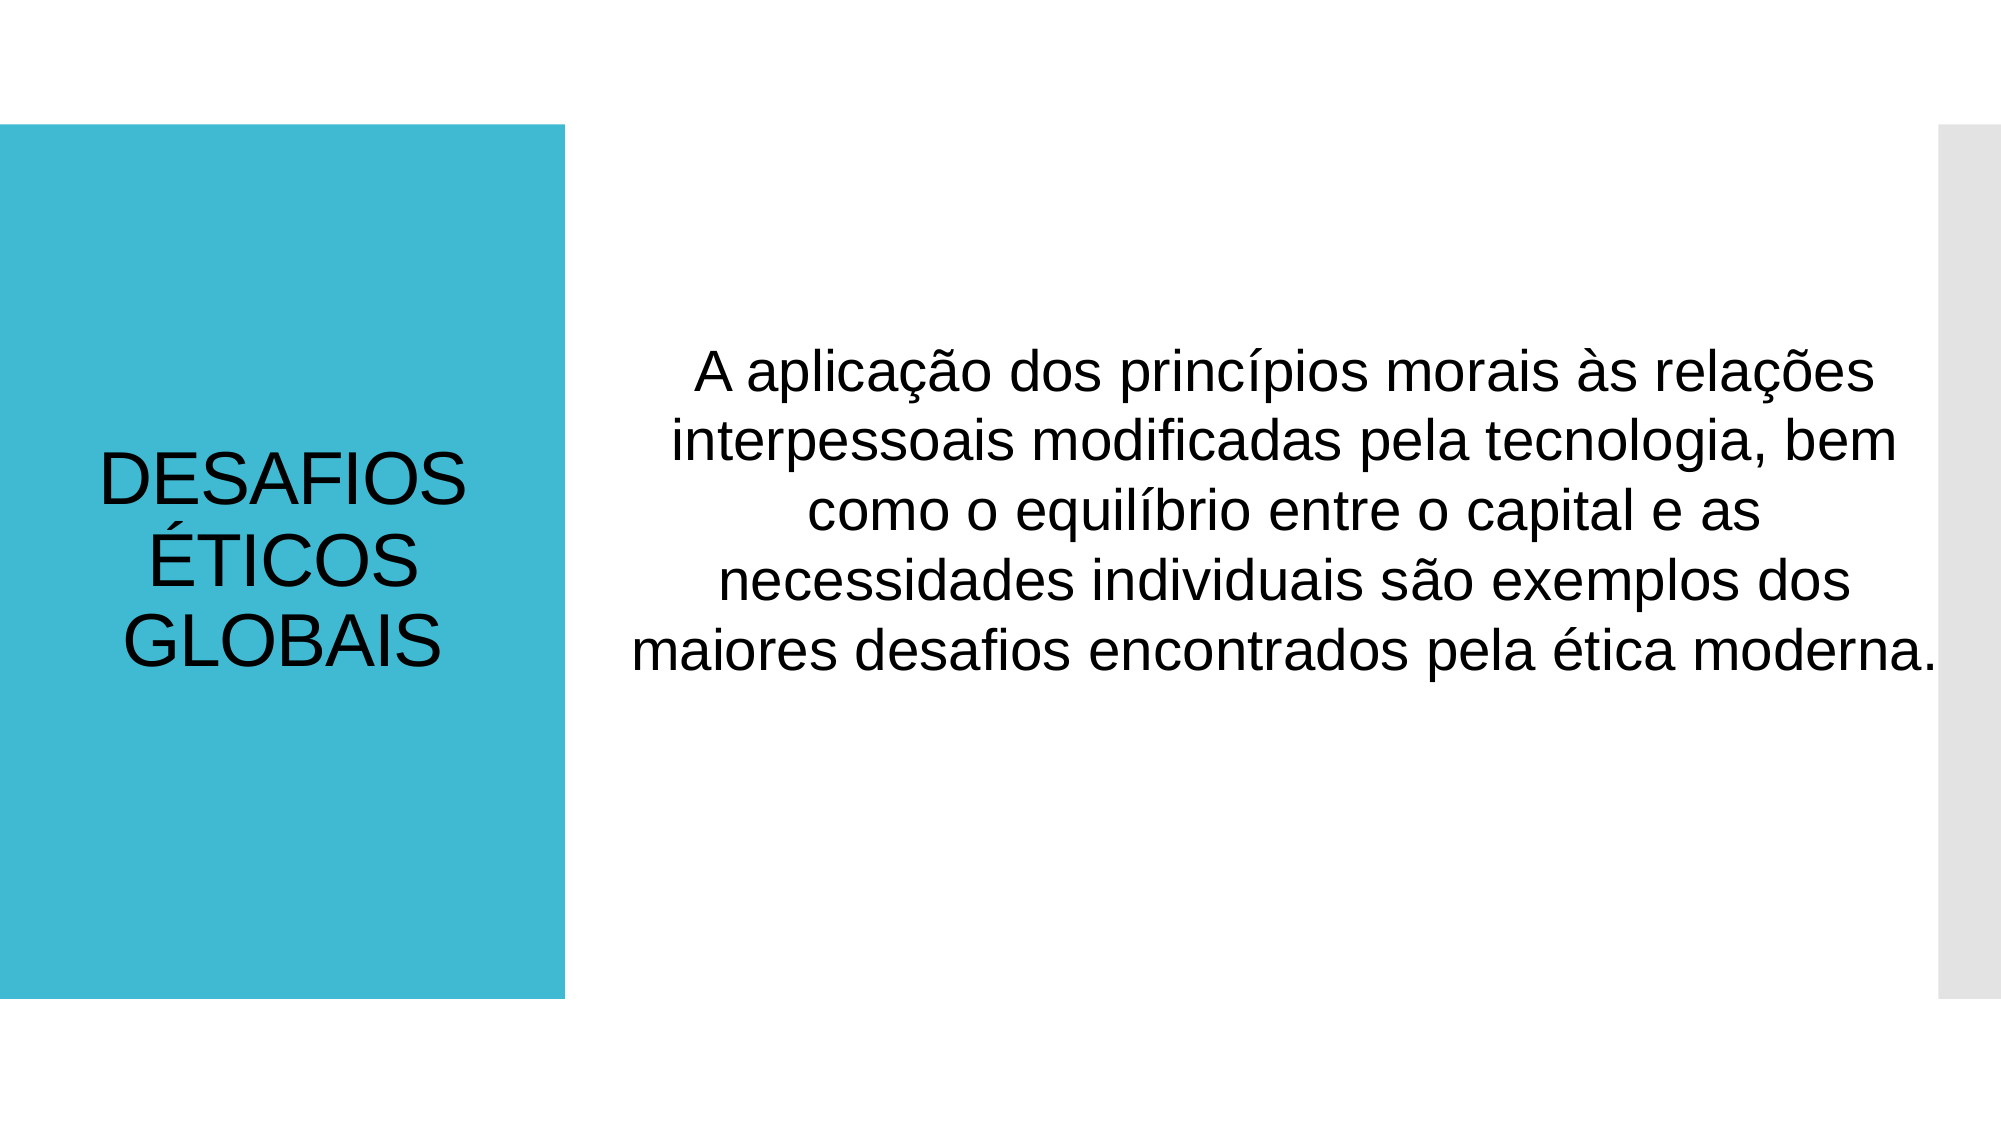

# DESAFIOS ÉTICOS GLOBAIS
A aplicação dos princípios morais às relações interpessoais modificadas pela tecnologia, bem como o equilíbrio entre o capital e as necessidades individuais são exemplos dos maiores desafios encontrados pela ética moderna.